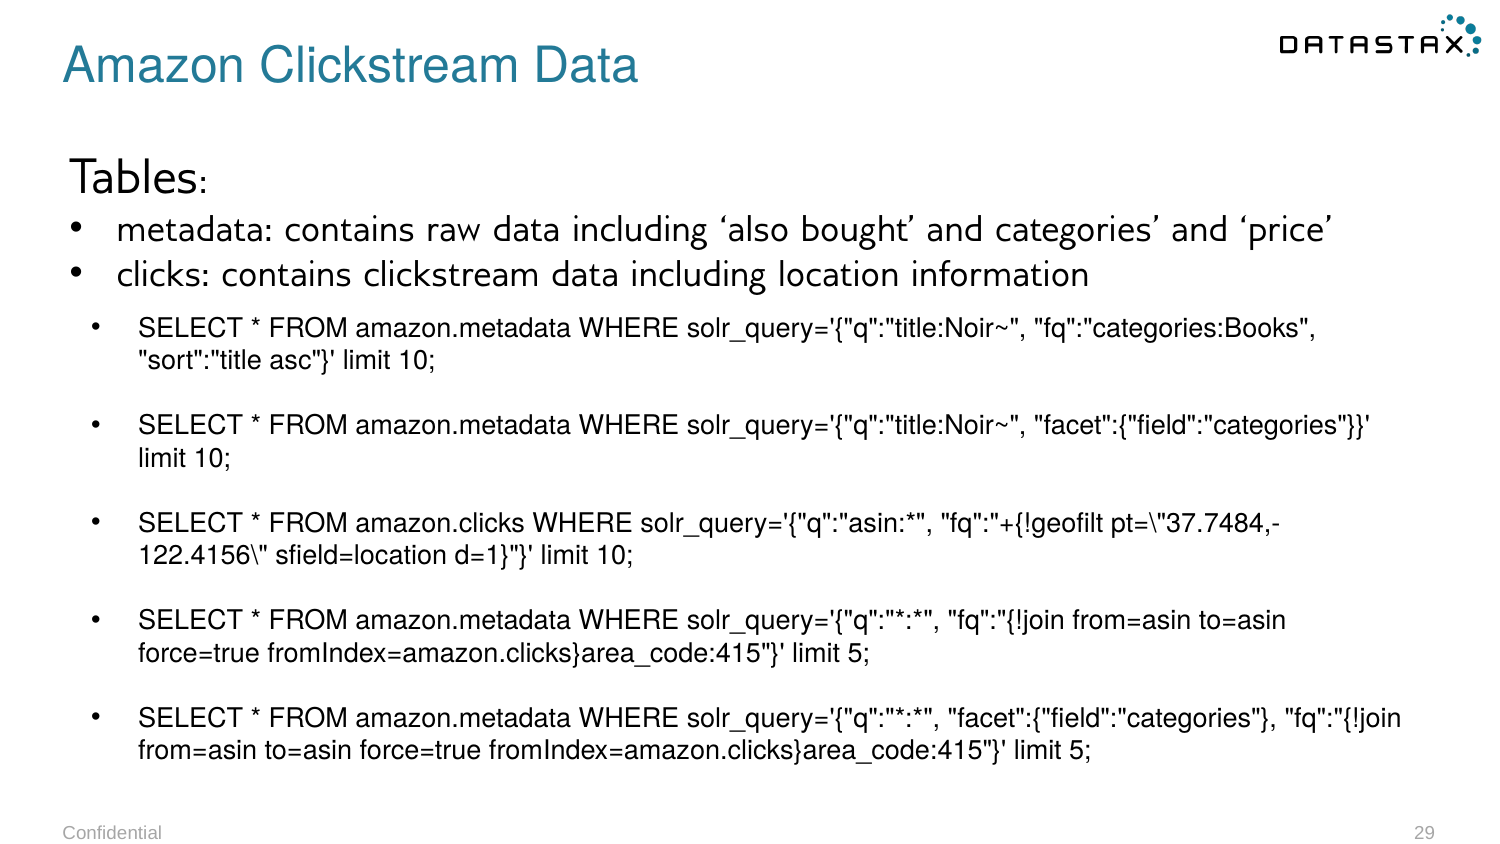

# Amazon Clickstream Data
Tables:
metadata: contains raw data including ‘also bought’ and categories’ and ‘price’
clicks: contains clickstream data including location information
SELECT * FROM amazon.metadata WHERE solr_query='{"q":"title:Noir~", "fq":"categories:Books", "sort":"title asc"}' limit 10;

SELECT * FROM amazon.metadata WHERE solr_query='{"q":"title:Noir~", "facet":{"field":"categories"}}' limit 10;

SELECT * FROM amazon.clicks WHERE solr_query='{"q":"asin:*", "fq":"+{!geofilt pt=\"37.7484,-122.4156\" sfield=location d=1}"}' limit 10;

SELECT * FROM amazon.metadata WHERE solr_query='{"q":"*:*", "fq":"{!join from=asin to=asin force=true fromIndex=amazon.clicks}area_code:415"}' limit 5;

SELECT * FROM amazon.metadata WHERE solr_query='{"q":"*:*", "facet":{"field":"categories"}, "fq":"{!join from=asin to=asin force=true fromIndex=amazon.clicks}area_code:415"}' limit 5;
Confidential
29